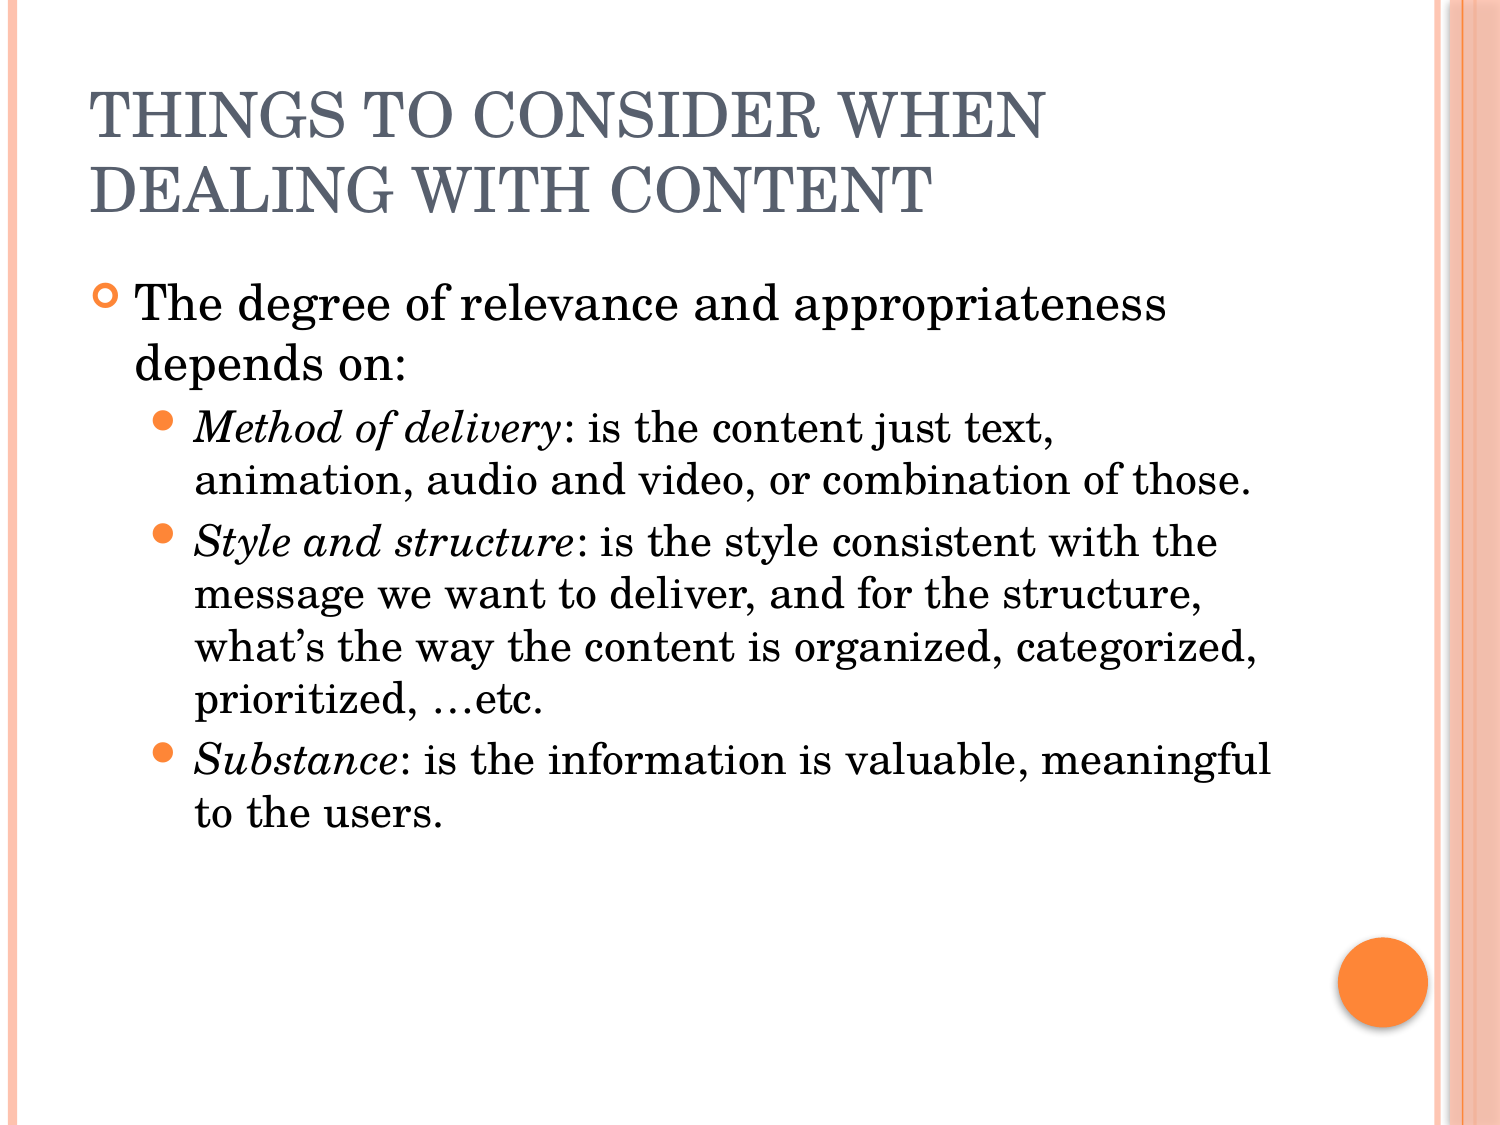

# Things to consider when dealing with Content
The degree of relevance and appropriateness depends on:
Method of delivery: is the content just text, animation, audio and video, or combination of those.
Style and structure: is the style consistent with the message we want to deliver, and for the structure, what’s the way the content is organized, categorized, prioritized, …etc.
Substance: is the information is valuable, meaningful to the users.